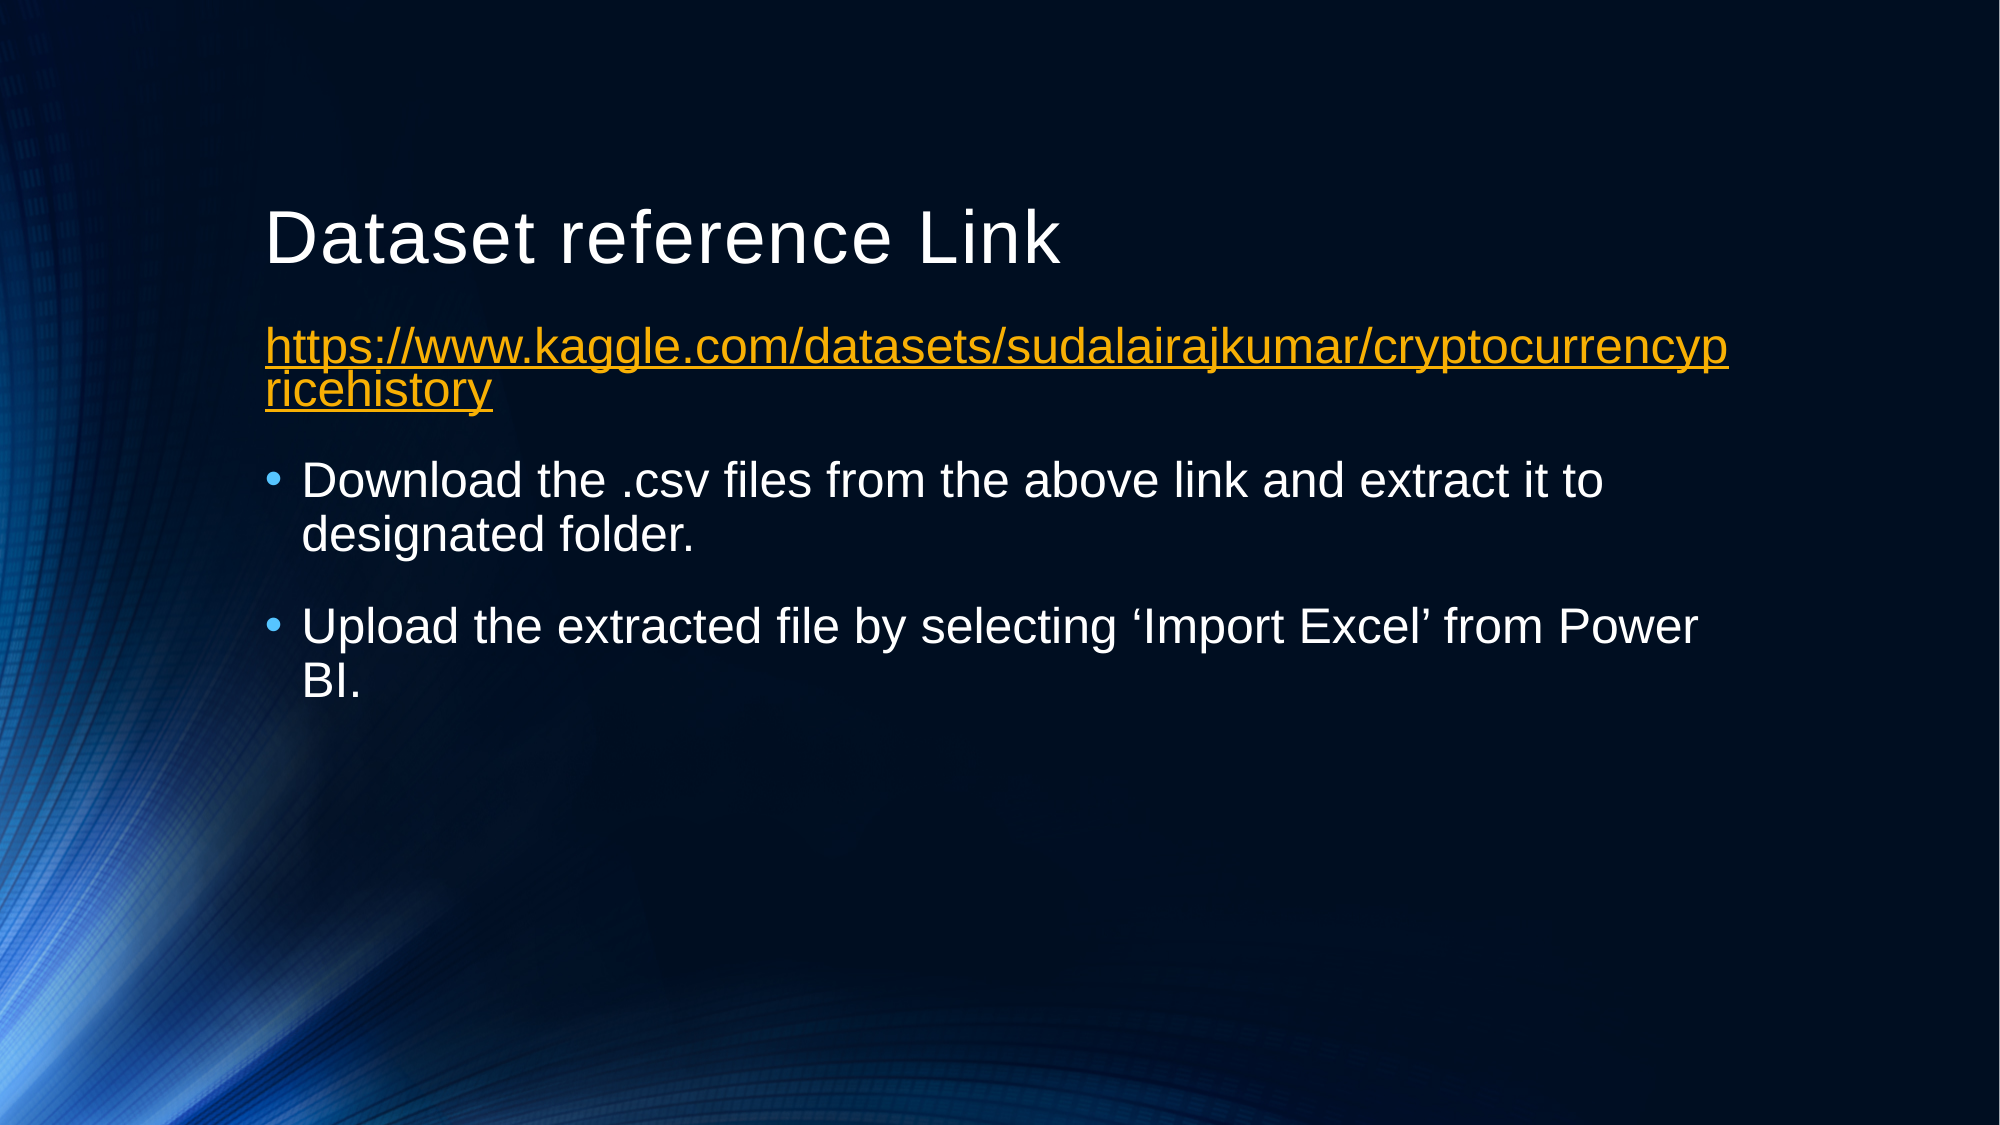

# Dataset reference Link
https://www.kaggle.com/datasets/sudalairajkumar/cryptocurrencypricehistory
Download the .csv files from the above link and extract it to designated folder.
Upload the extracted file by selecting ‘Import Excel’ from Power BI.